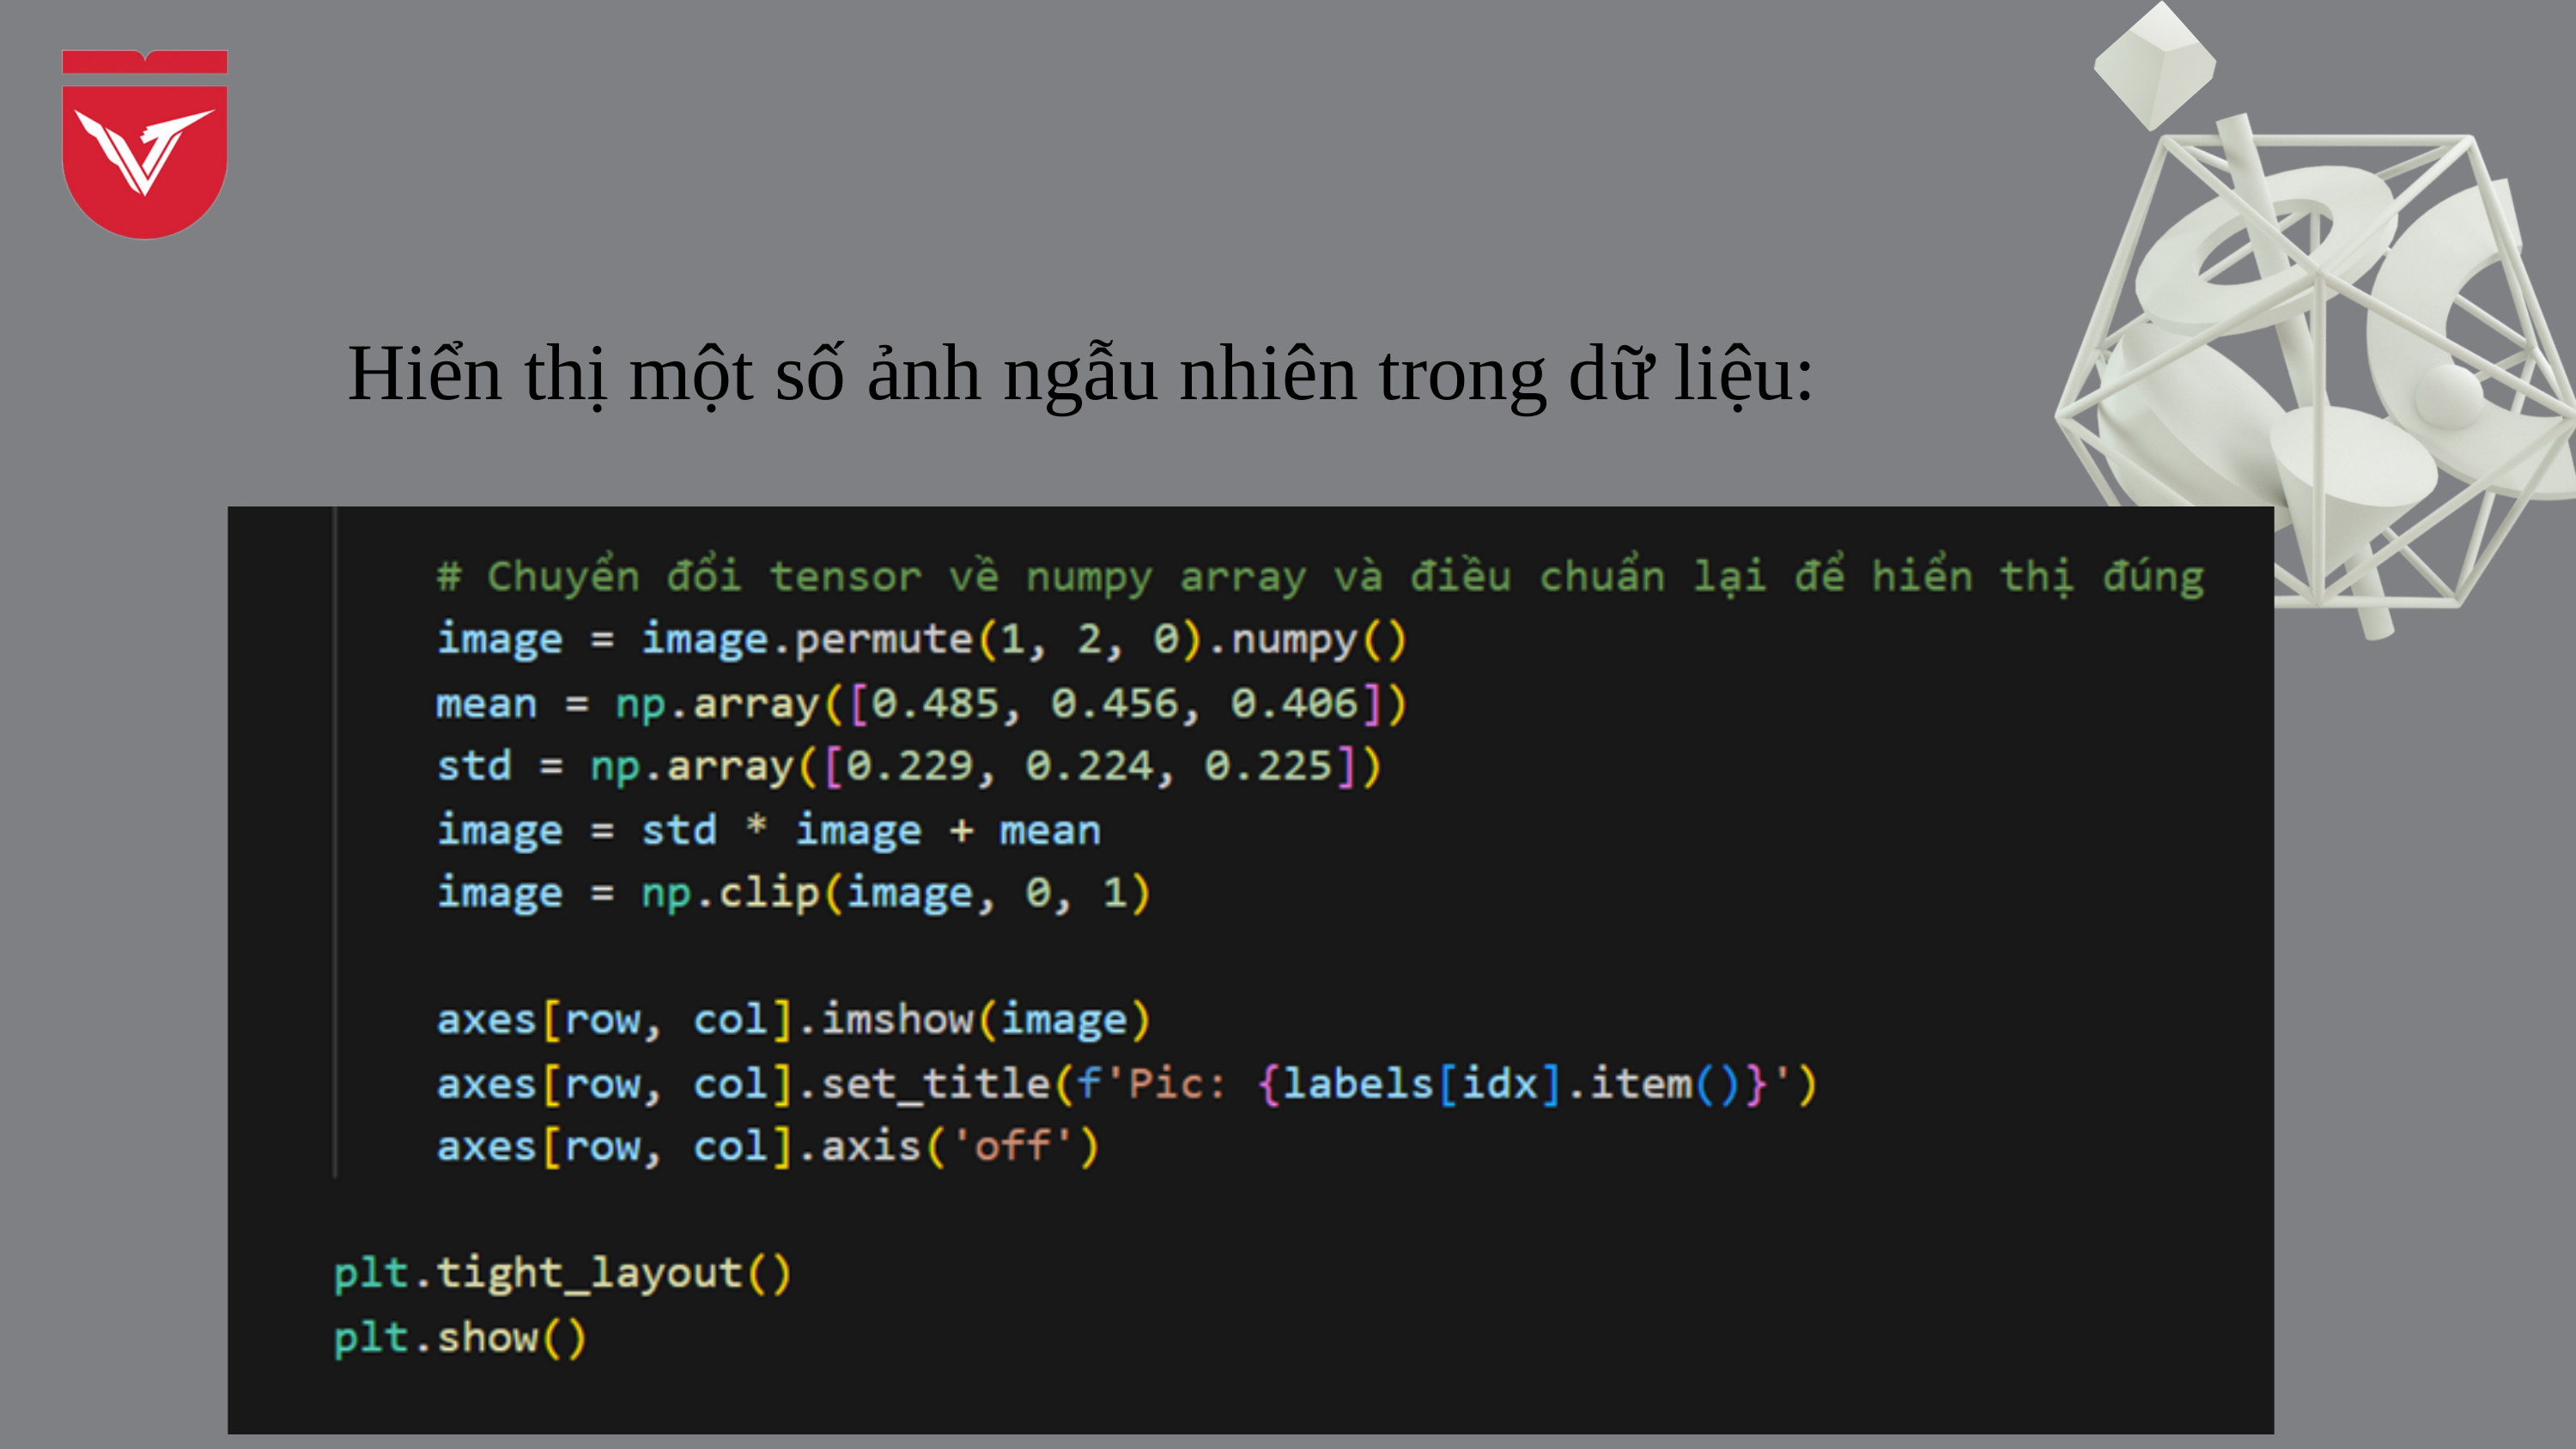

Hiển thị một số ảnh ngẫu nhiên trong dữ liệu: